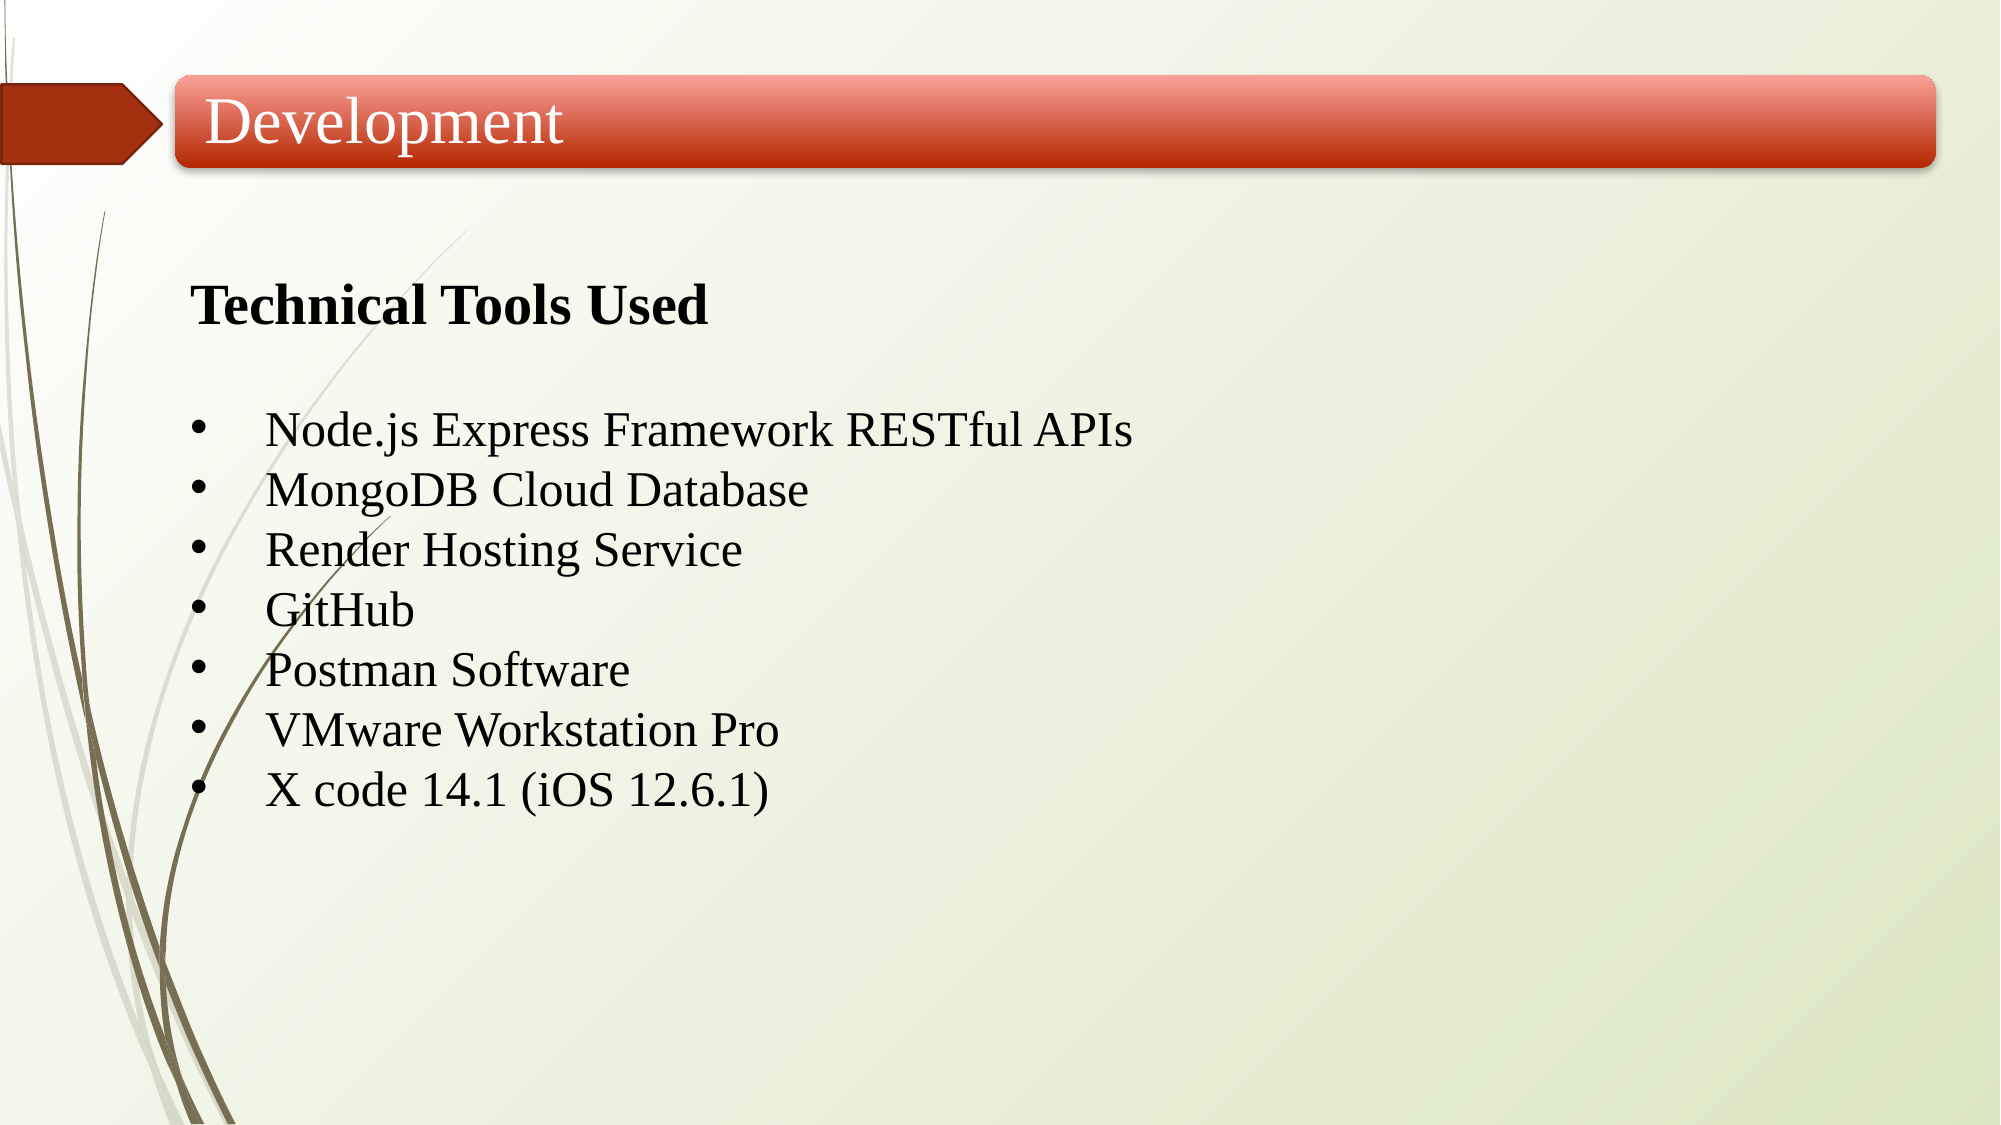

Development

Technical Tools Used

Node.js Express Framework RESTful APIs
MongoDB Cloud Database
Render Hosting Service
GitHub
Postman Software
VMware Workstation Pro
X code 14.1 (iOS 12.6.1)